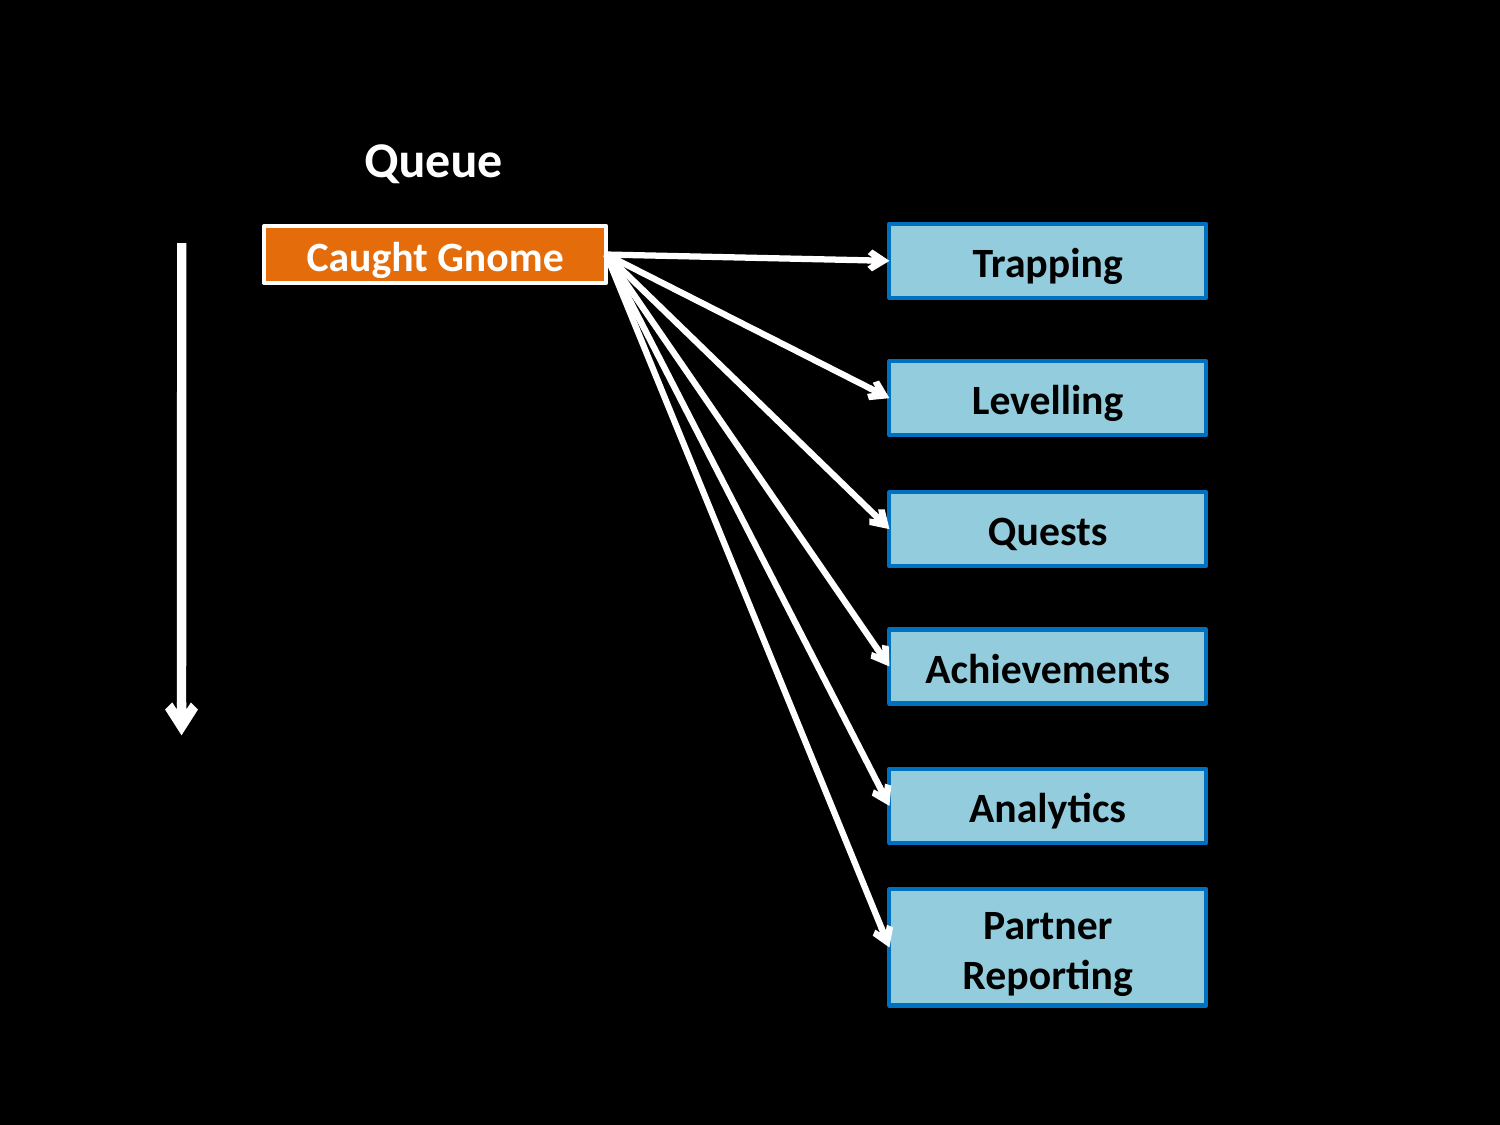

Queue
Trapping
Caught Gnome
Levelling
Quests
Achievements
Analytics
Partner Reporting